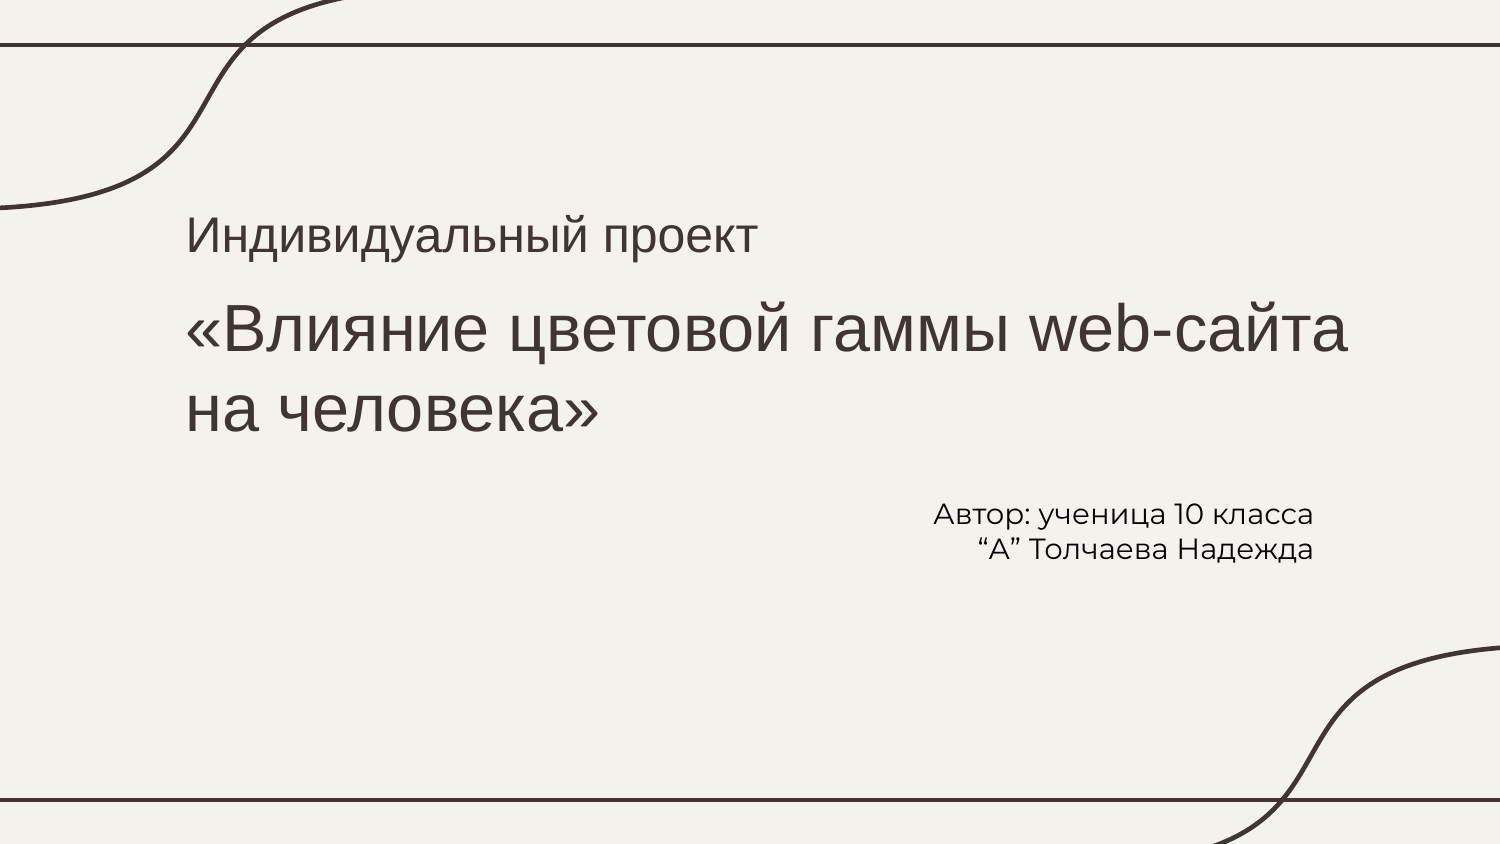

# Индивидуальный проект
«Влияние цветовой гаммы web-сайта на человека»
Автор: ученица 10 класса “A” Толчаева Надежда